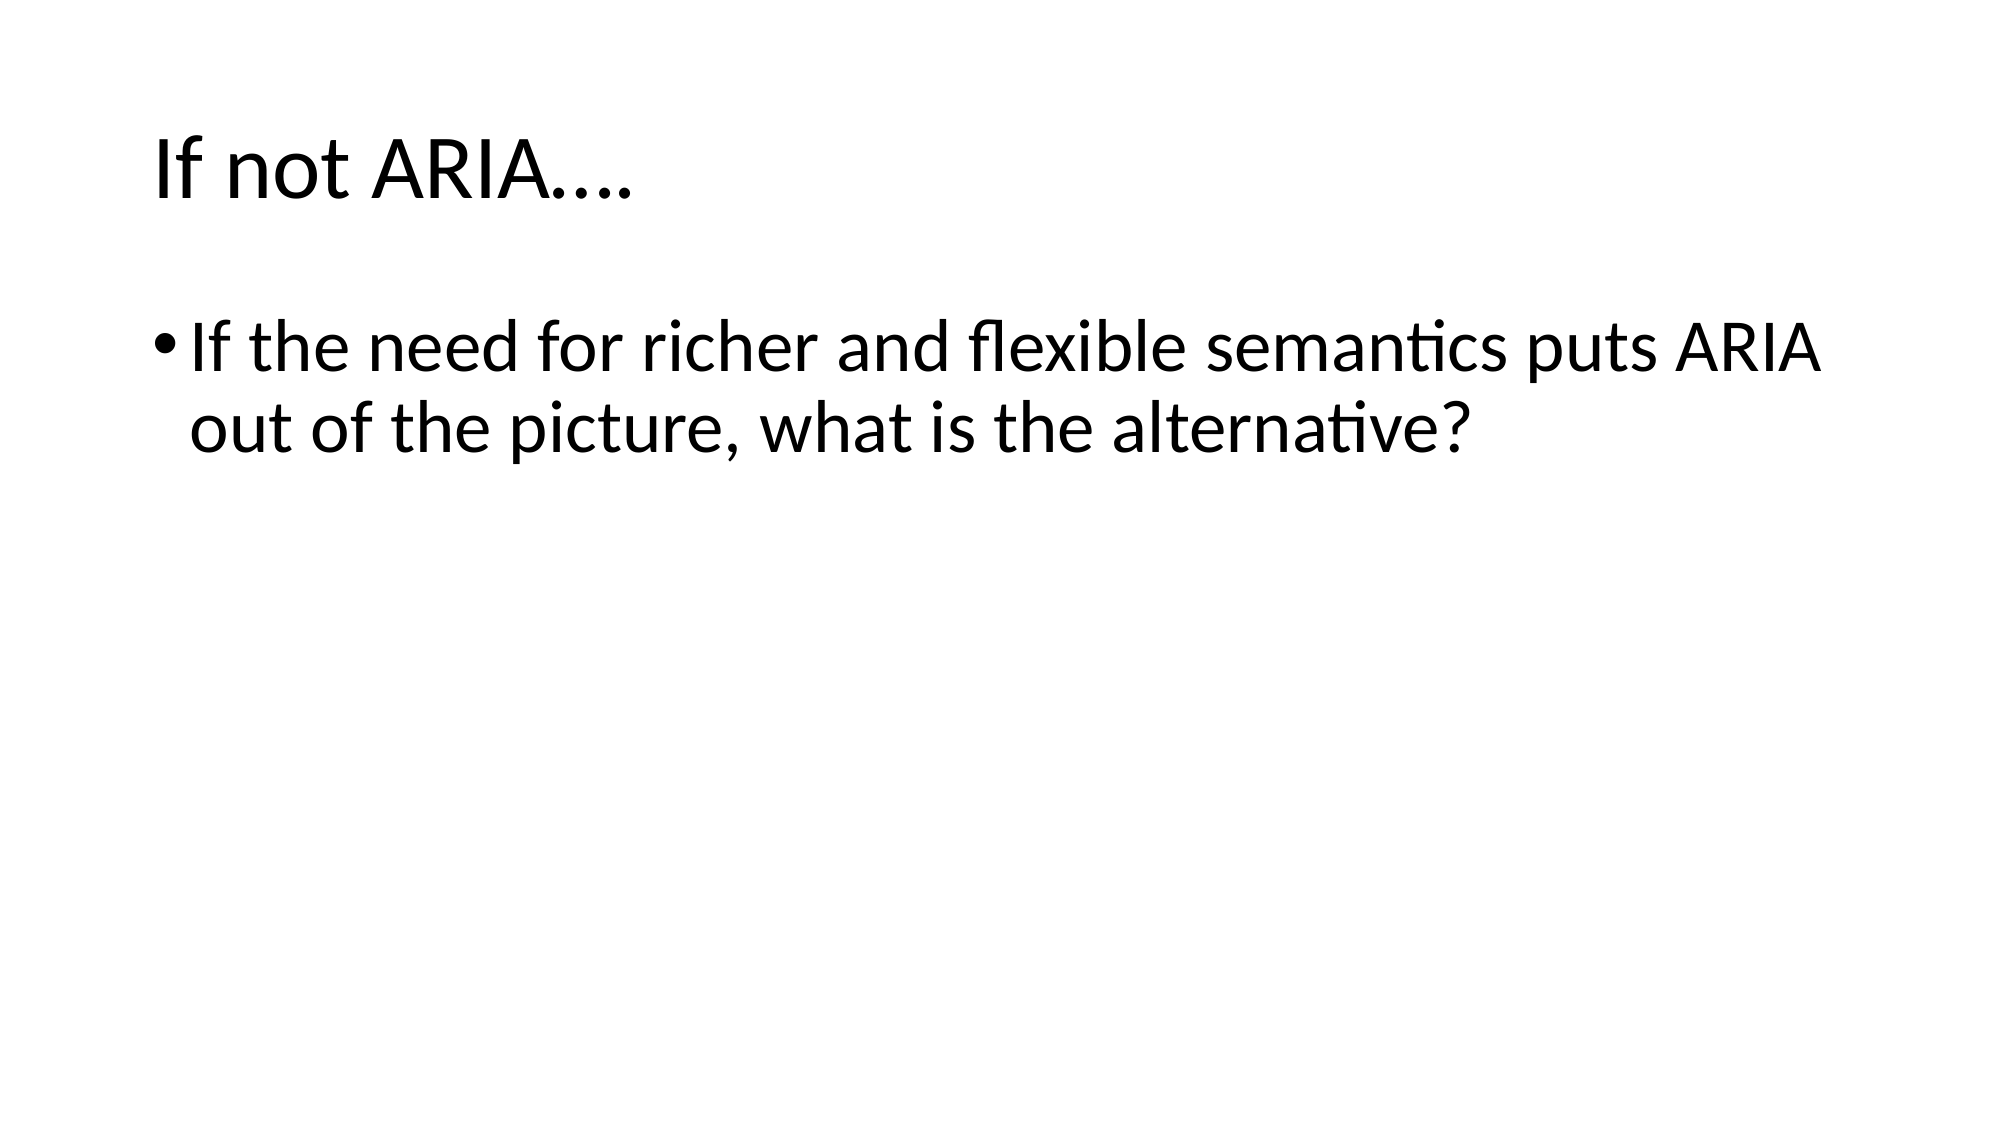

# If not ARIA….
If the need for richer and flexible semantics puts ARIA out of the picture, what is the alternative?